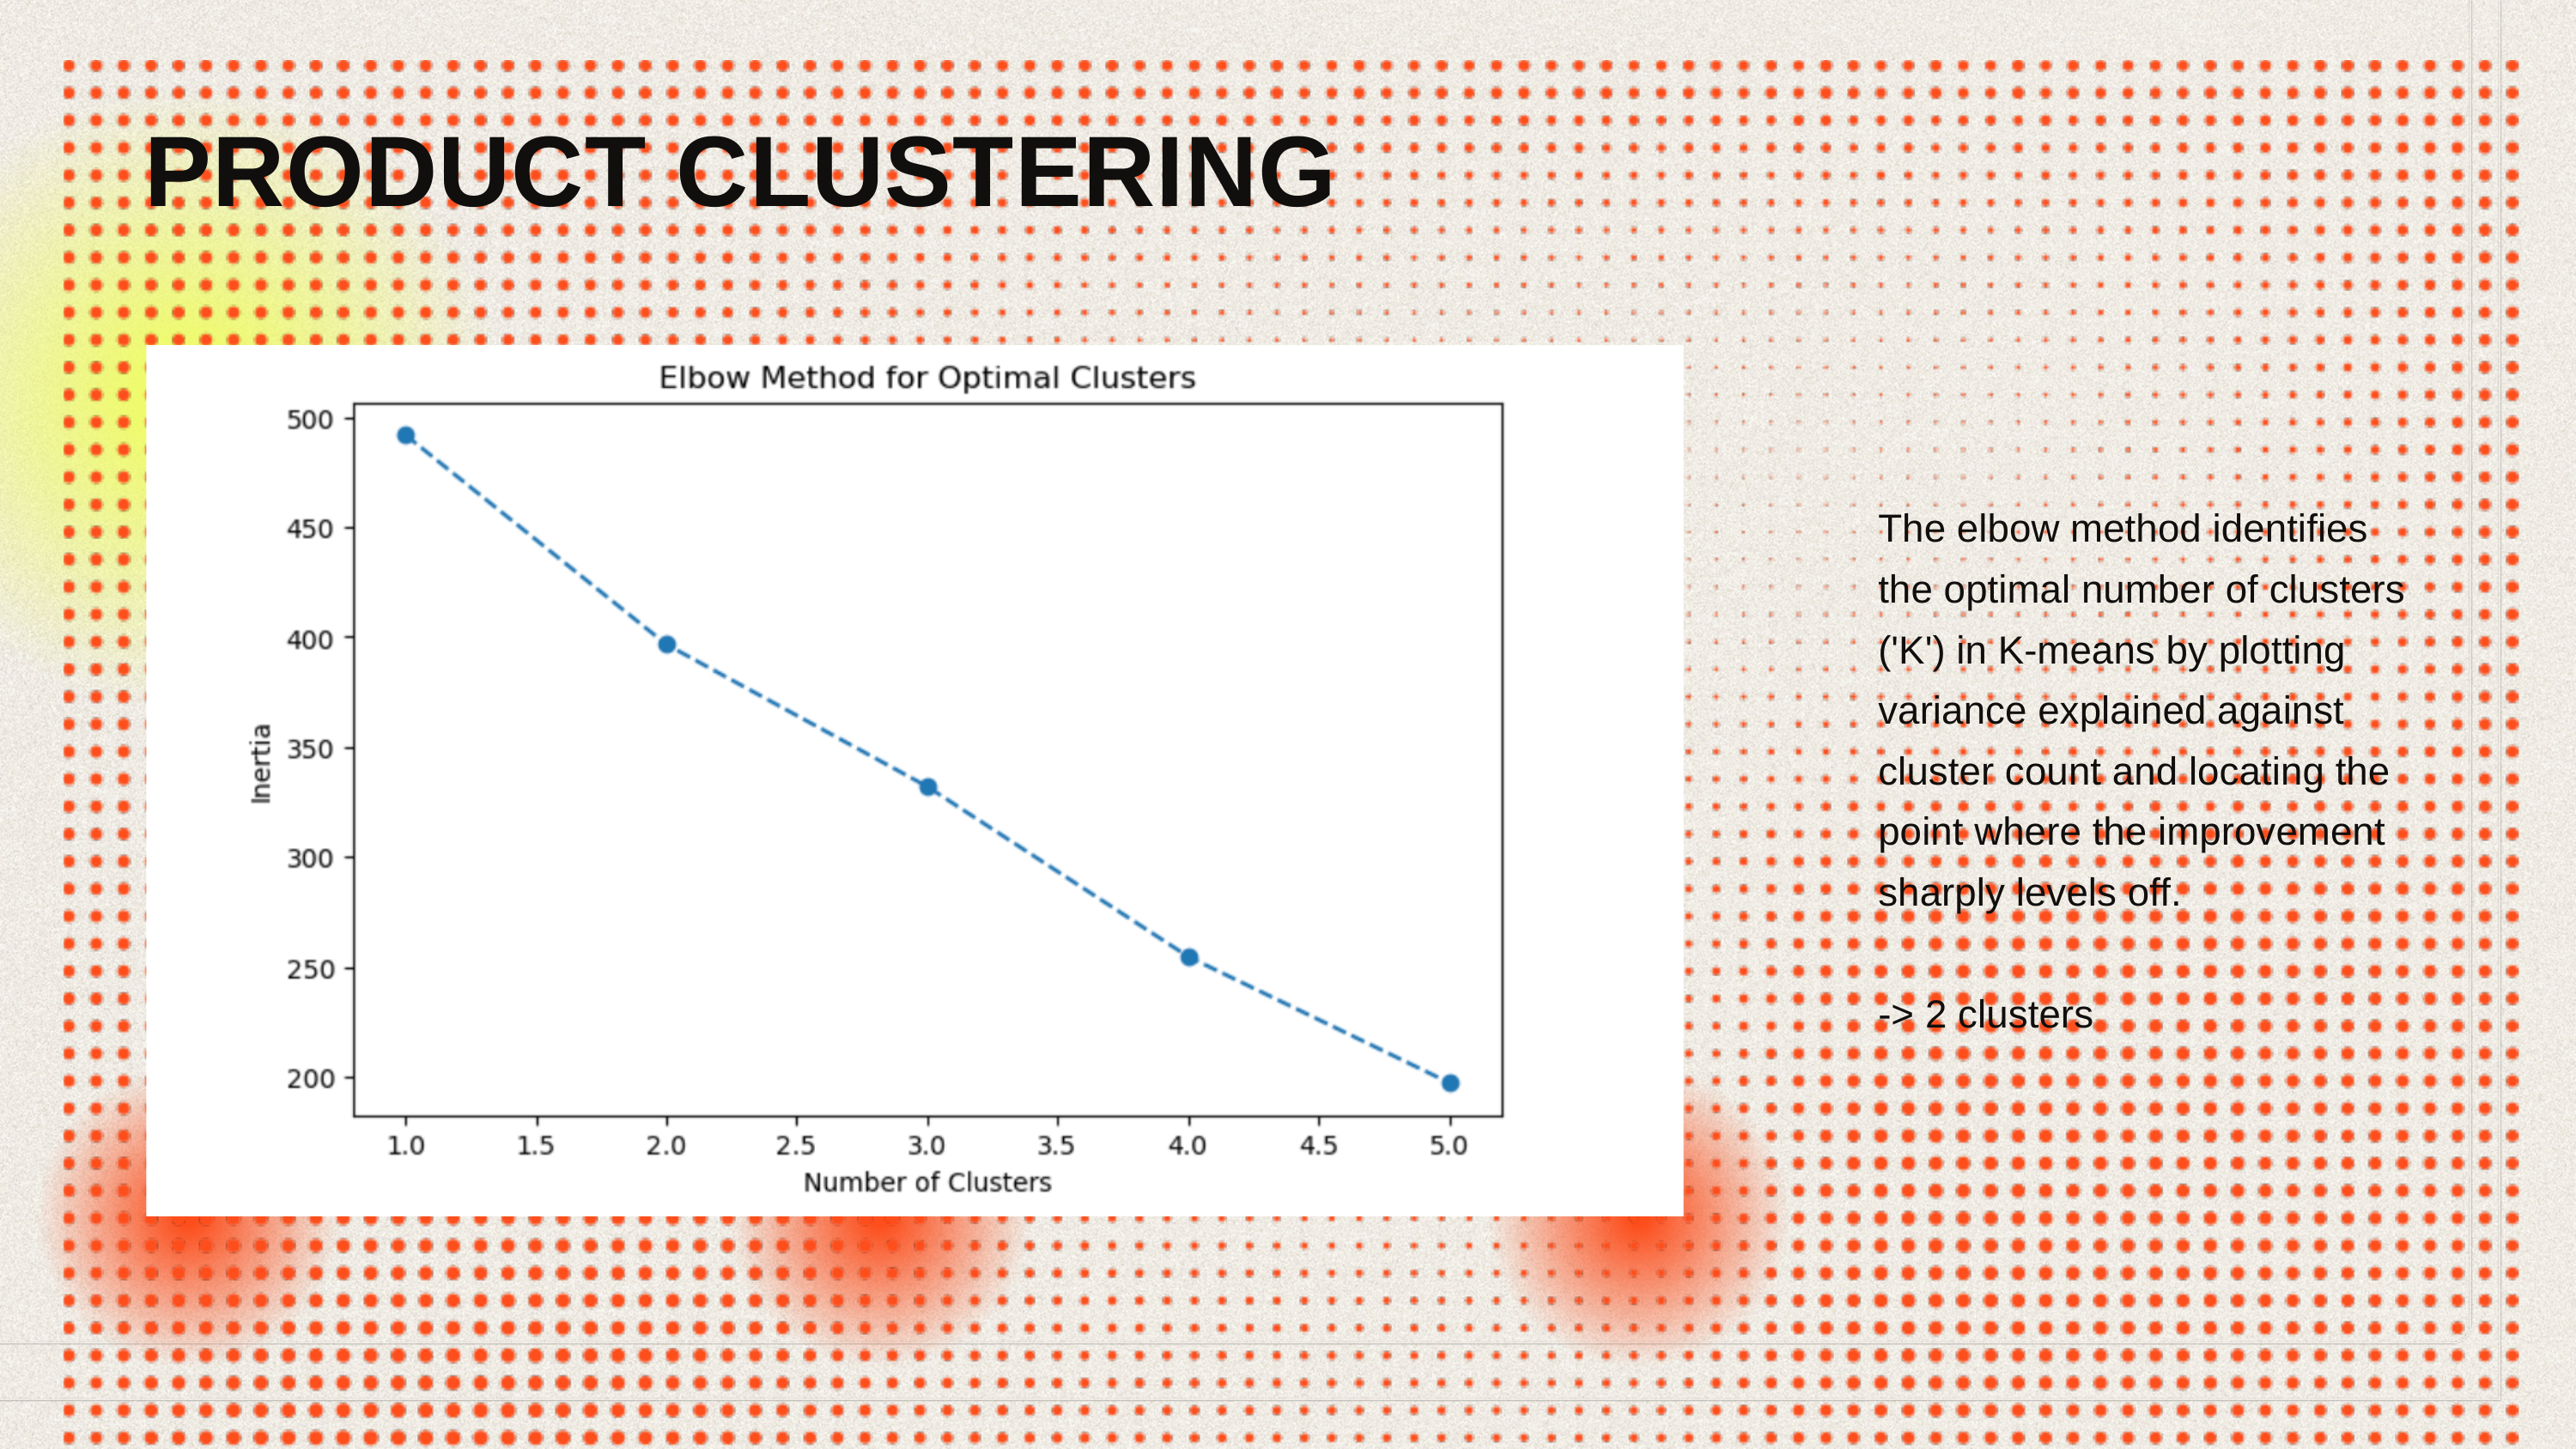

PRODUCT CLUSTERING

The elbow method identifies the optimal number of clusters ('K') in K-means by plotting variance explained against cluster count and locating the point where the improvement sharply levels off.

-> 2 clusters